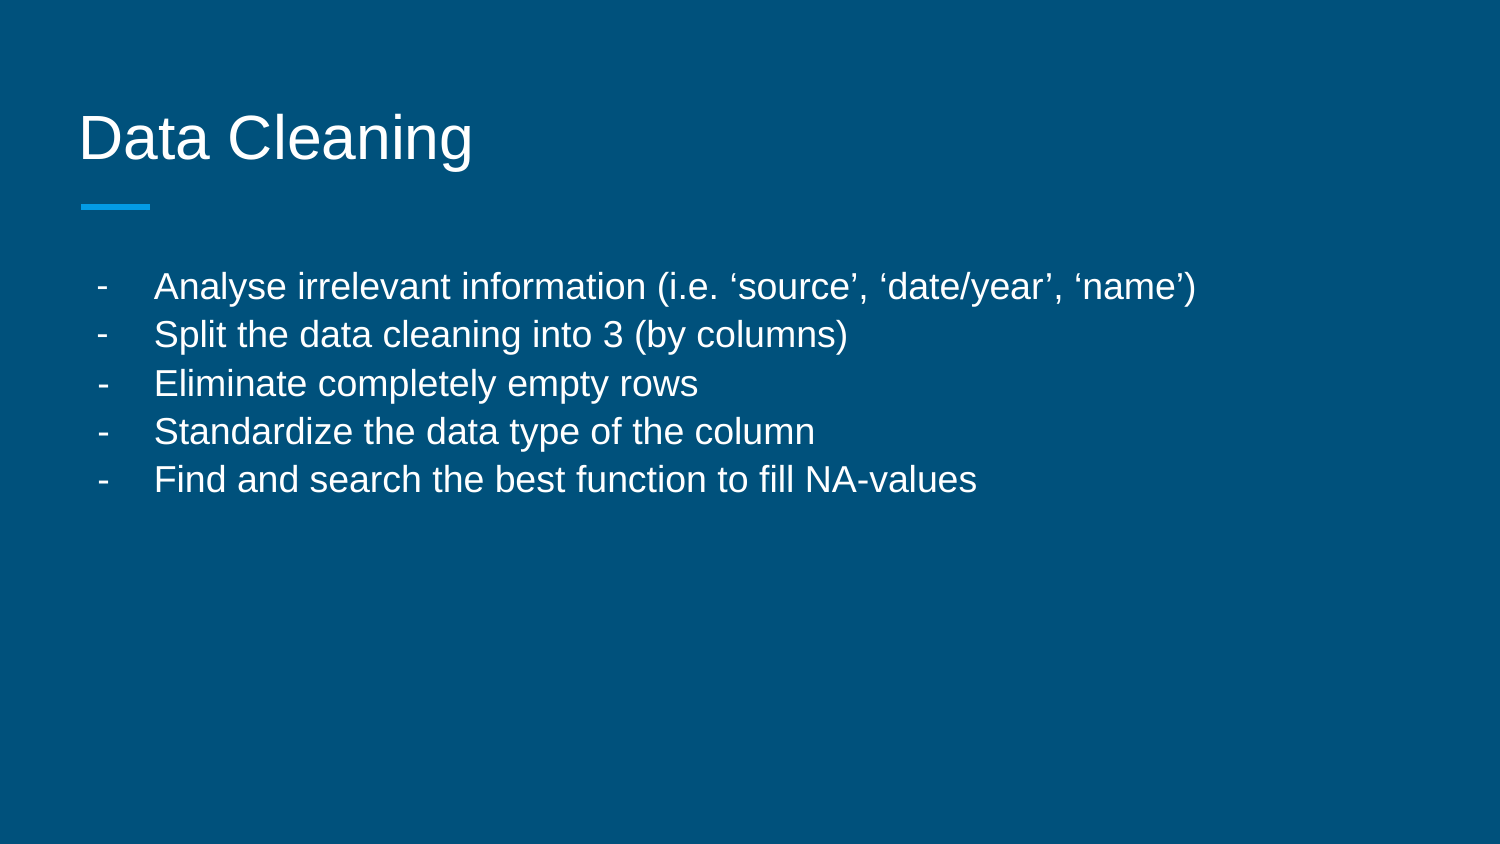

# Data Cleaning
Analyse irrelevant information (i.e. ‘source’, ‘date/year’, ‘name’)
Split the data cleaning into 3 (by columns)
Eliminate completely empty rows
Standardize the data type of the column
Find and search the best function to fill NA-values